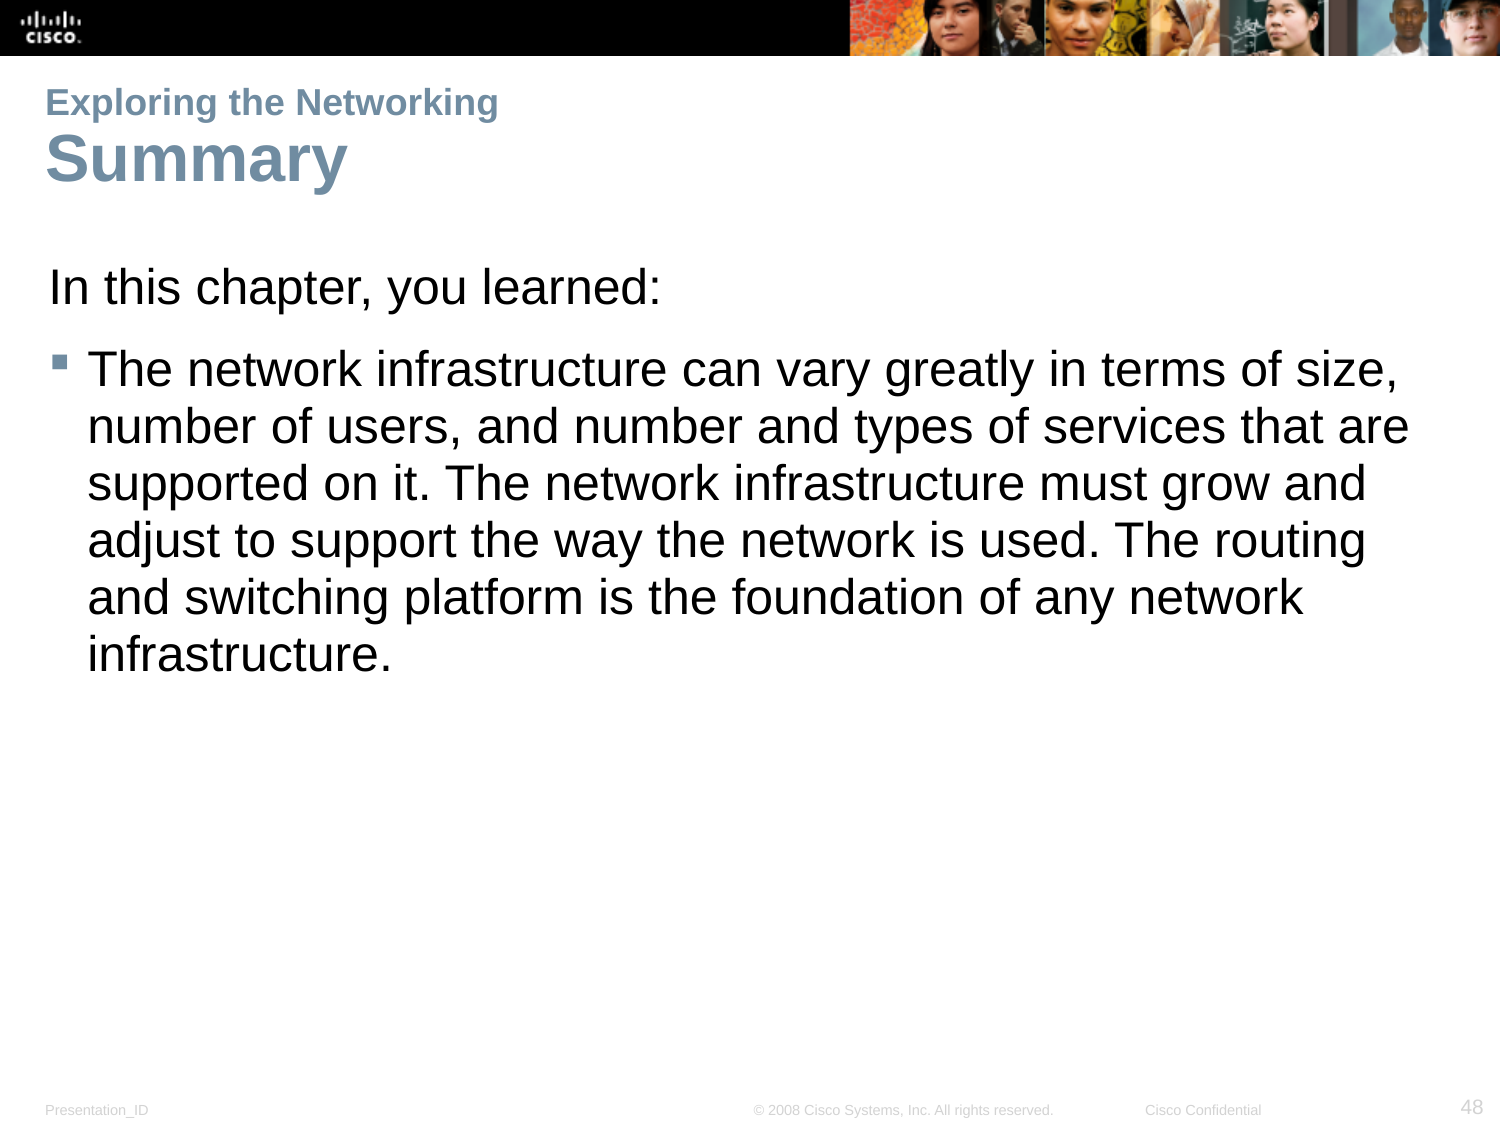

# Exploring the Networking Summary
In this chapter, you learned:
The network infrastructure can vary greatly in terms of size, number of users, and number and types of services that are supported on it. The network infrastructure must grow and adjust to support the way the network is used. The routing and switching platform is the foundation of any network infrastructure.